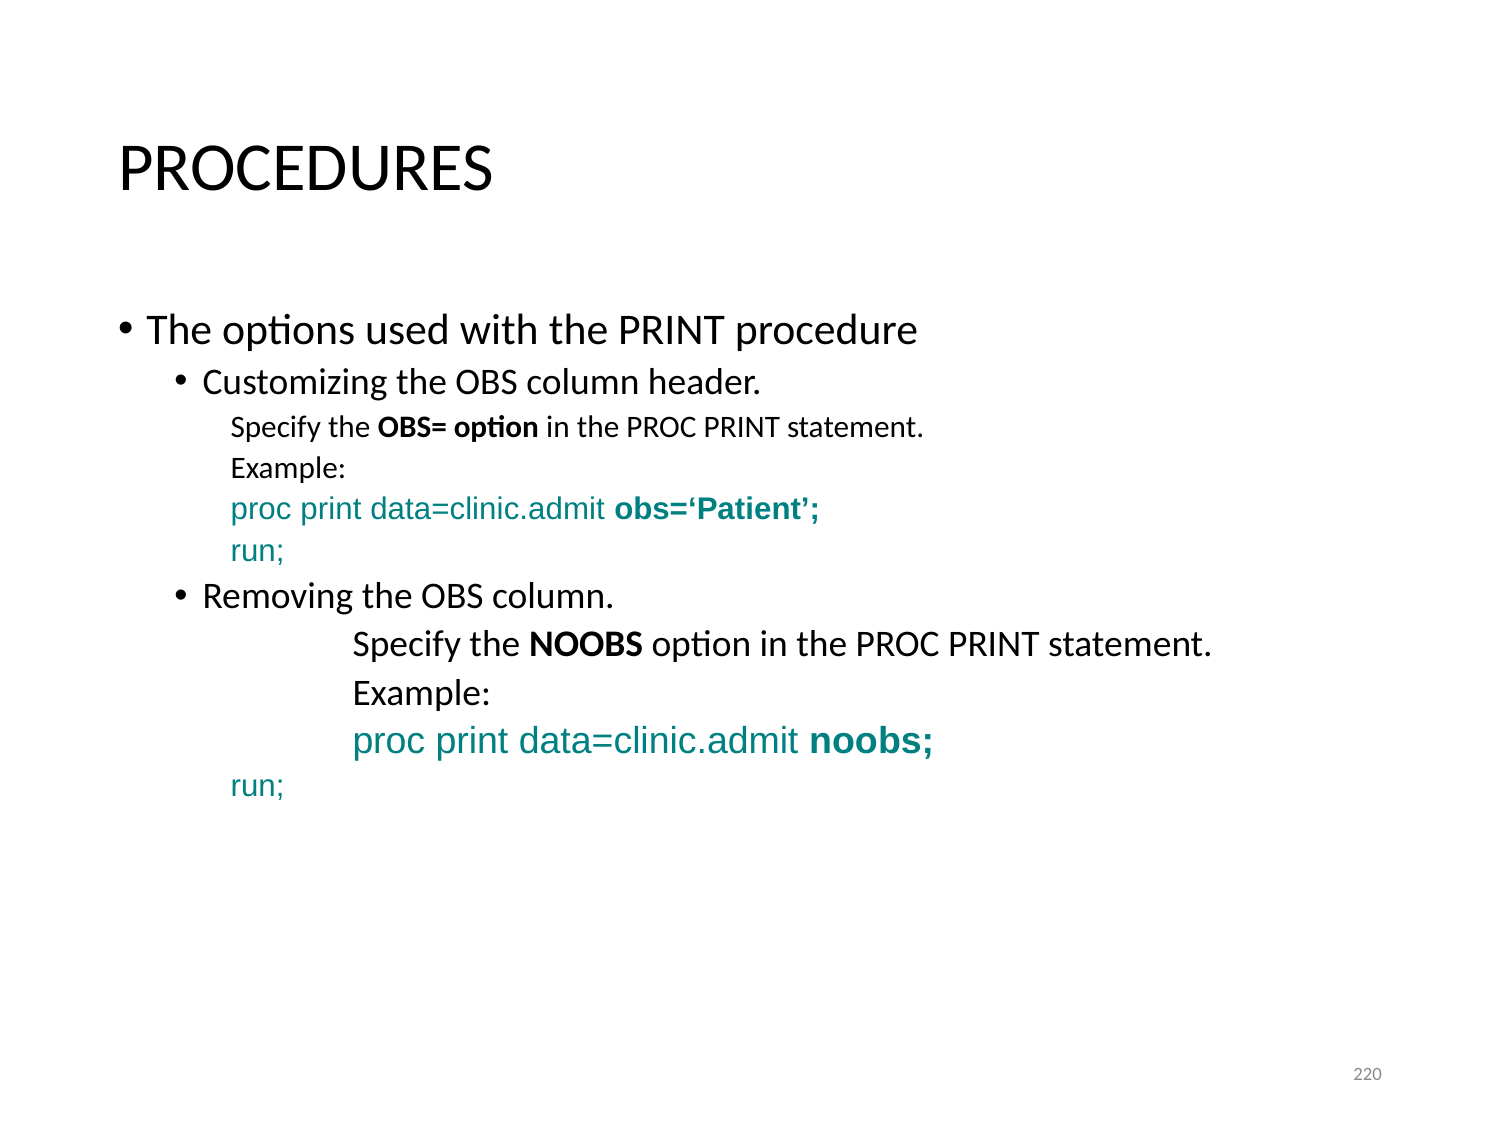

# PROCEDURES
The options used with the PRINT procedure
Customizing the OBS column header.
Specify the OBS= option in the PROC PRINT statement.
Example:
proc print data=clinic.admit obs=‘Patient’;
run;
Removing the OBS column.
		Specify the NOOBS option in the PROC PRINT statement.
		Example:
		proc print data=clinic.admit noobs;
run;
220